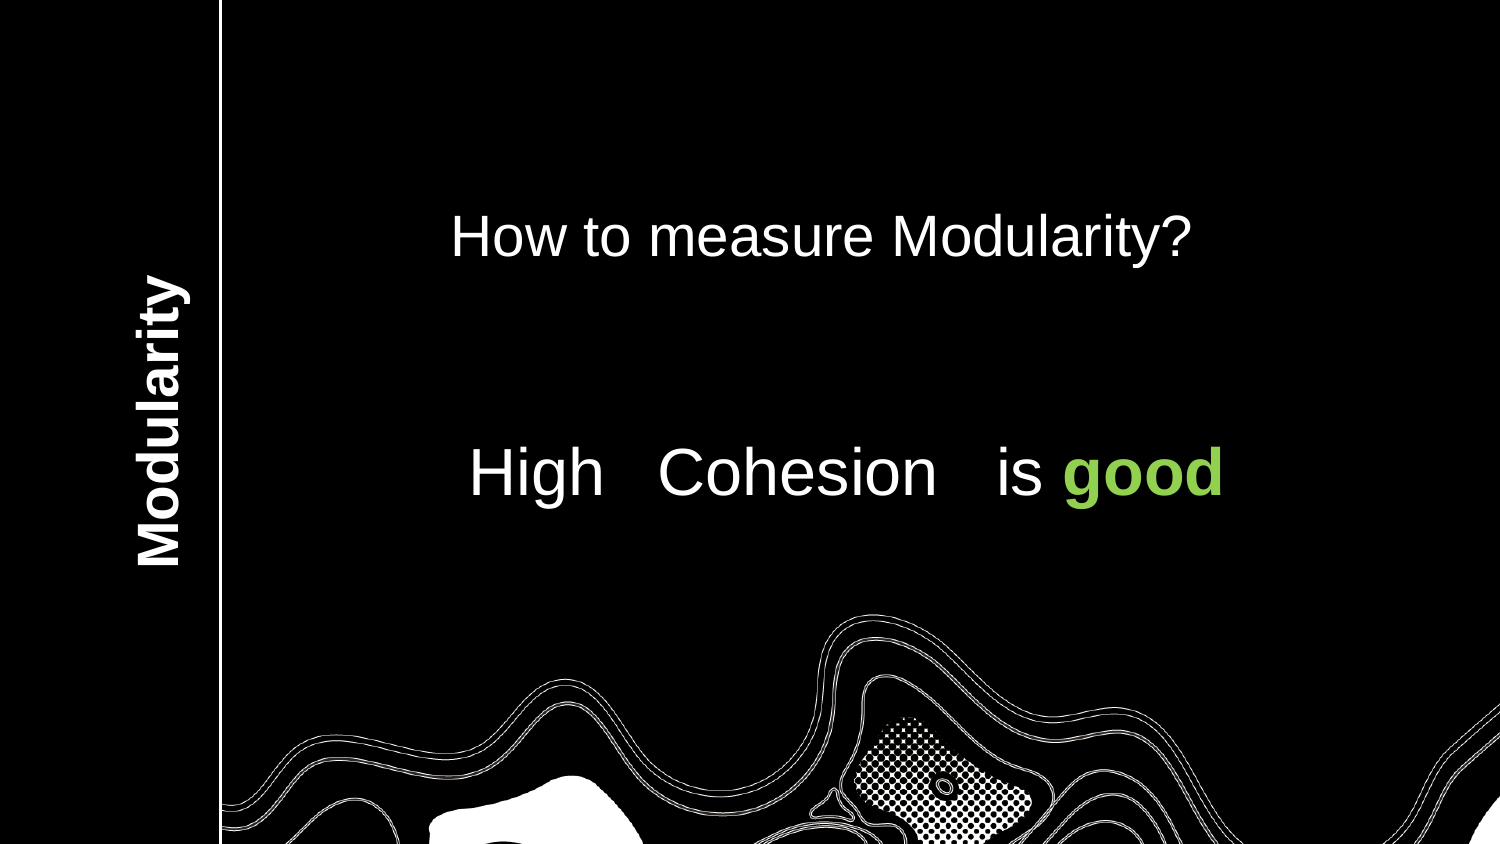

How to measure Modularity?
# Modularity
High
Cohesion
is good